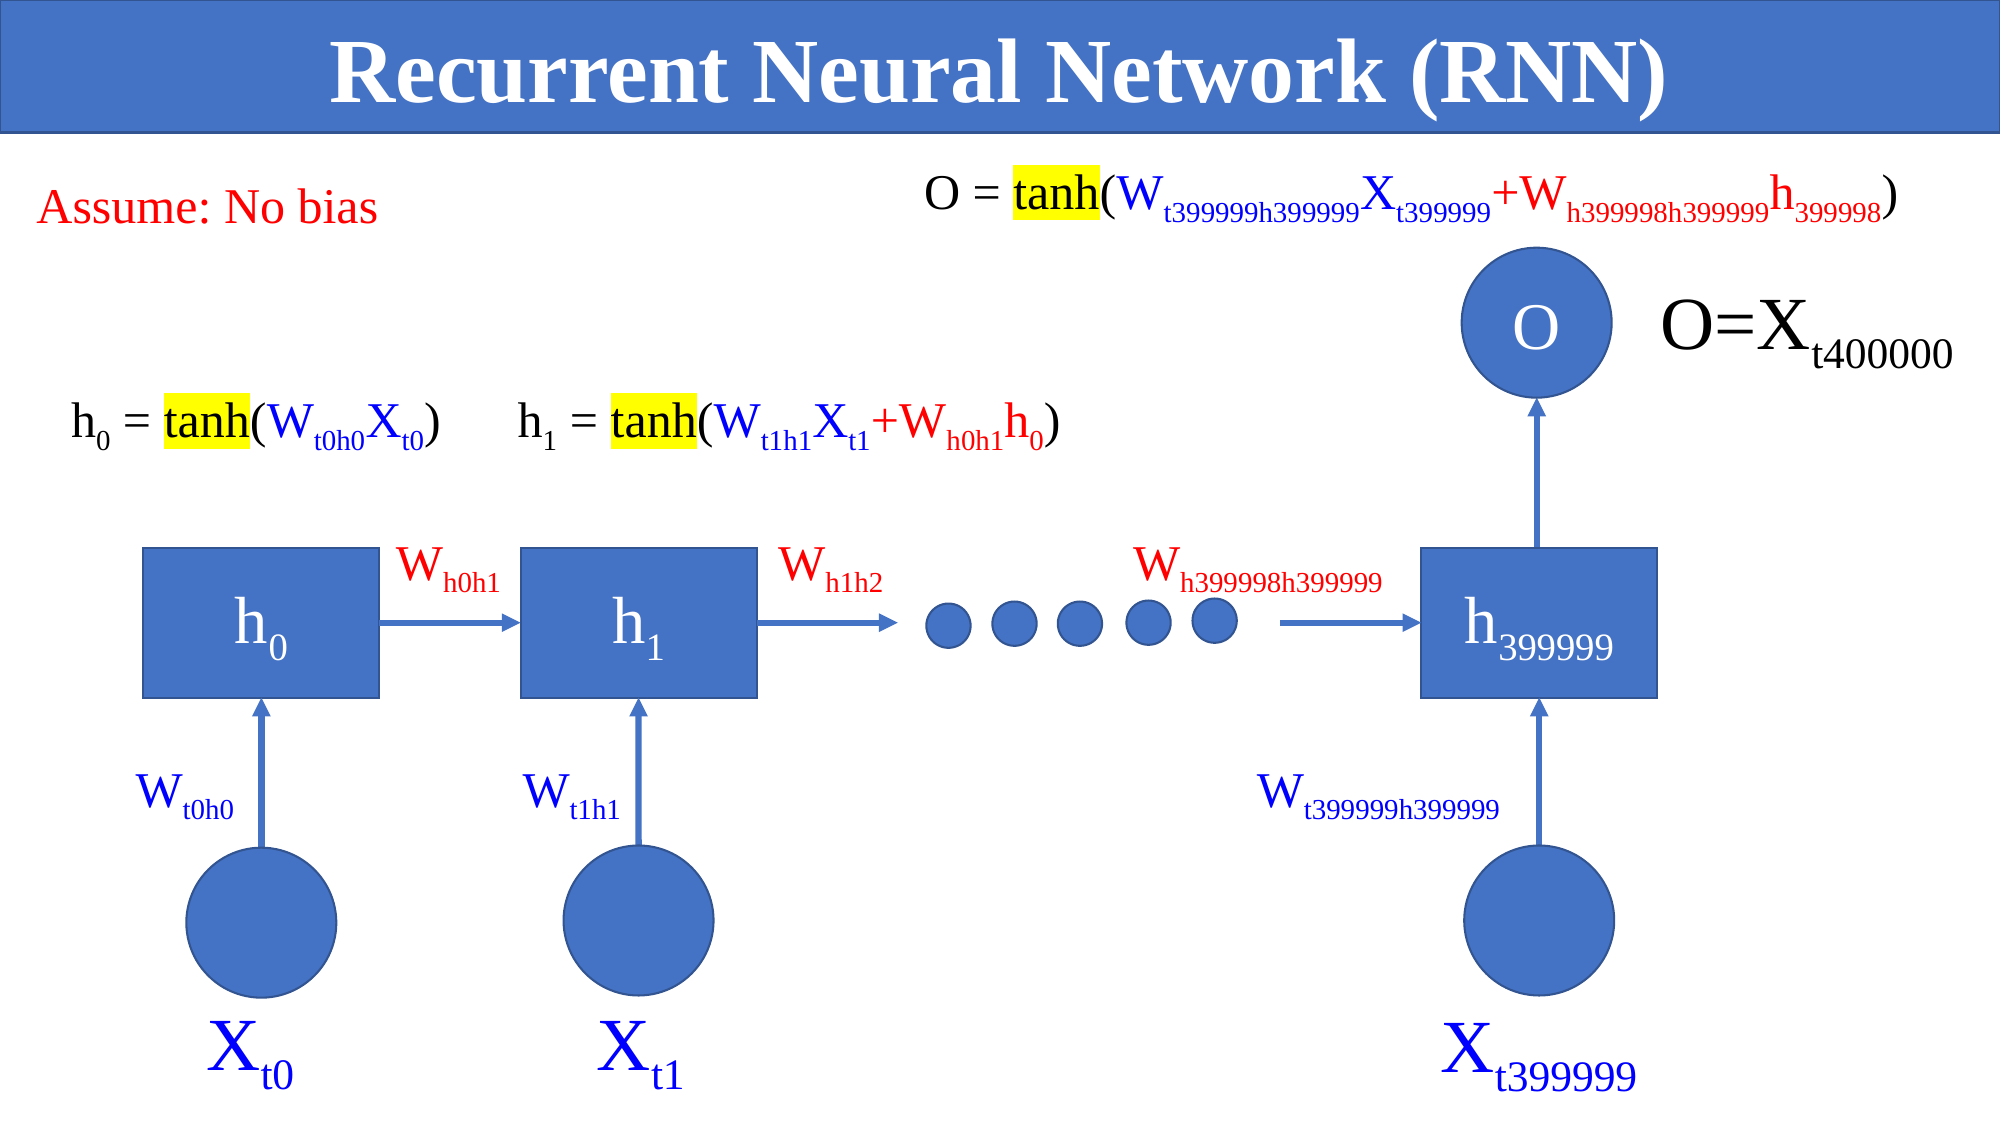

Recurrent Neural Network (RNN)
O = tanh(Wt399999h399999Xt399999+Wh399998h399999h399998)
Assume: No bias
O
O=Xt400000
h0 = tanh(Wt0h0Xt0)
h1 = tanh(Wt1h1Xt1+Wh0h1h0)
Wh0h1
Wh1h2
Wh399998h399999
h0
h1
h399999

Wt399999h399999
Wt0h0
Wt1h1

Xt1
Xt0
Xt399999